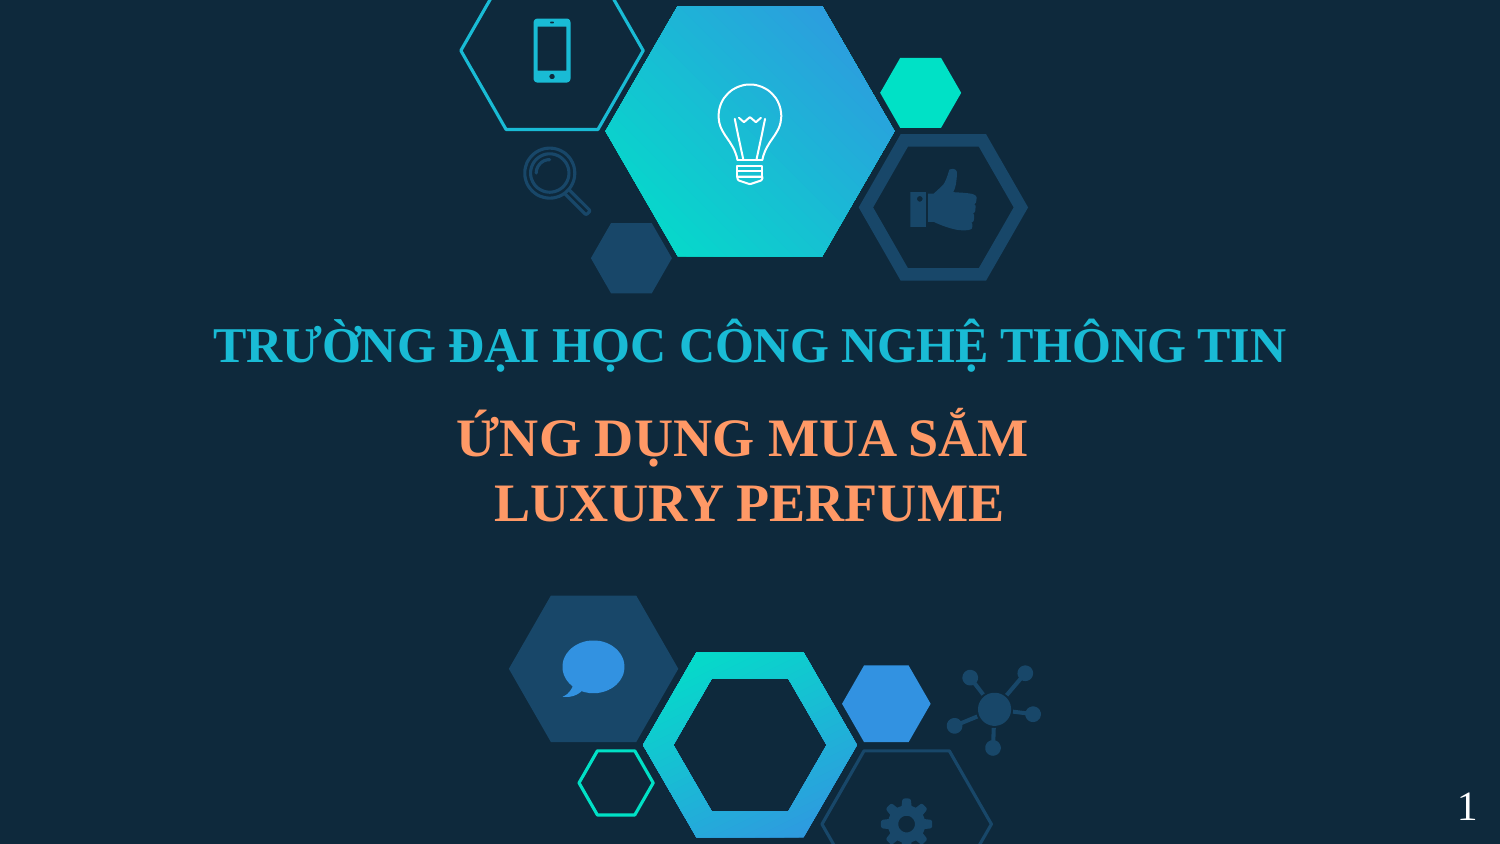

# TRƯỜNG ĐẠI HỌC CÔNG NGHỆ THÔNG TIN
ỨNG DỤNG MUA SẮM
LUXURY PERFUME
1